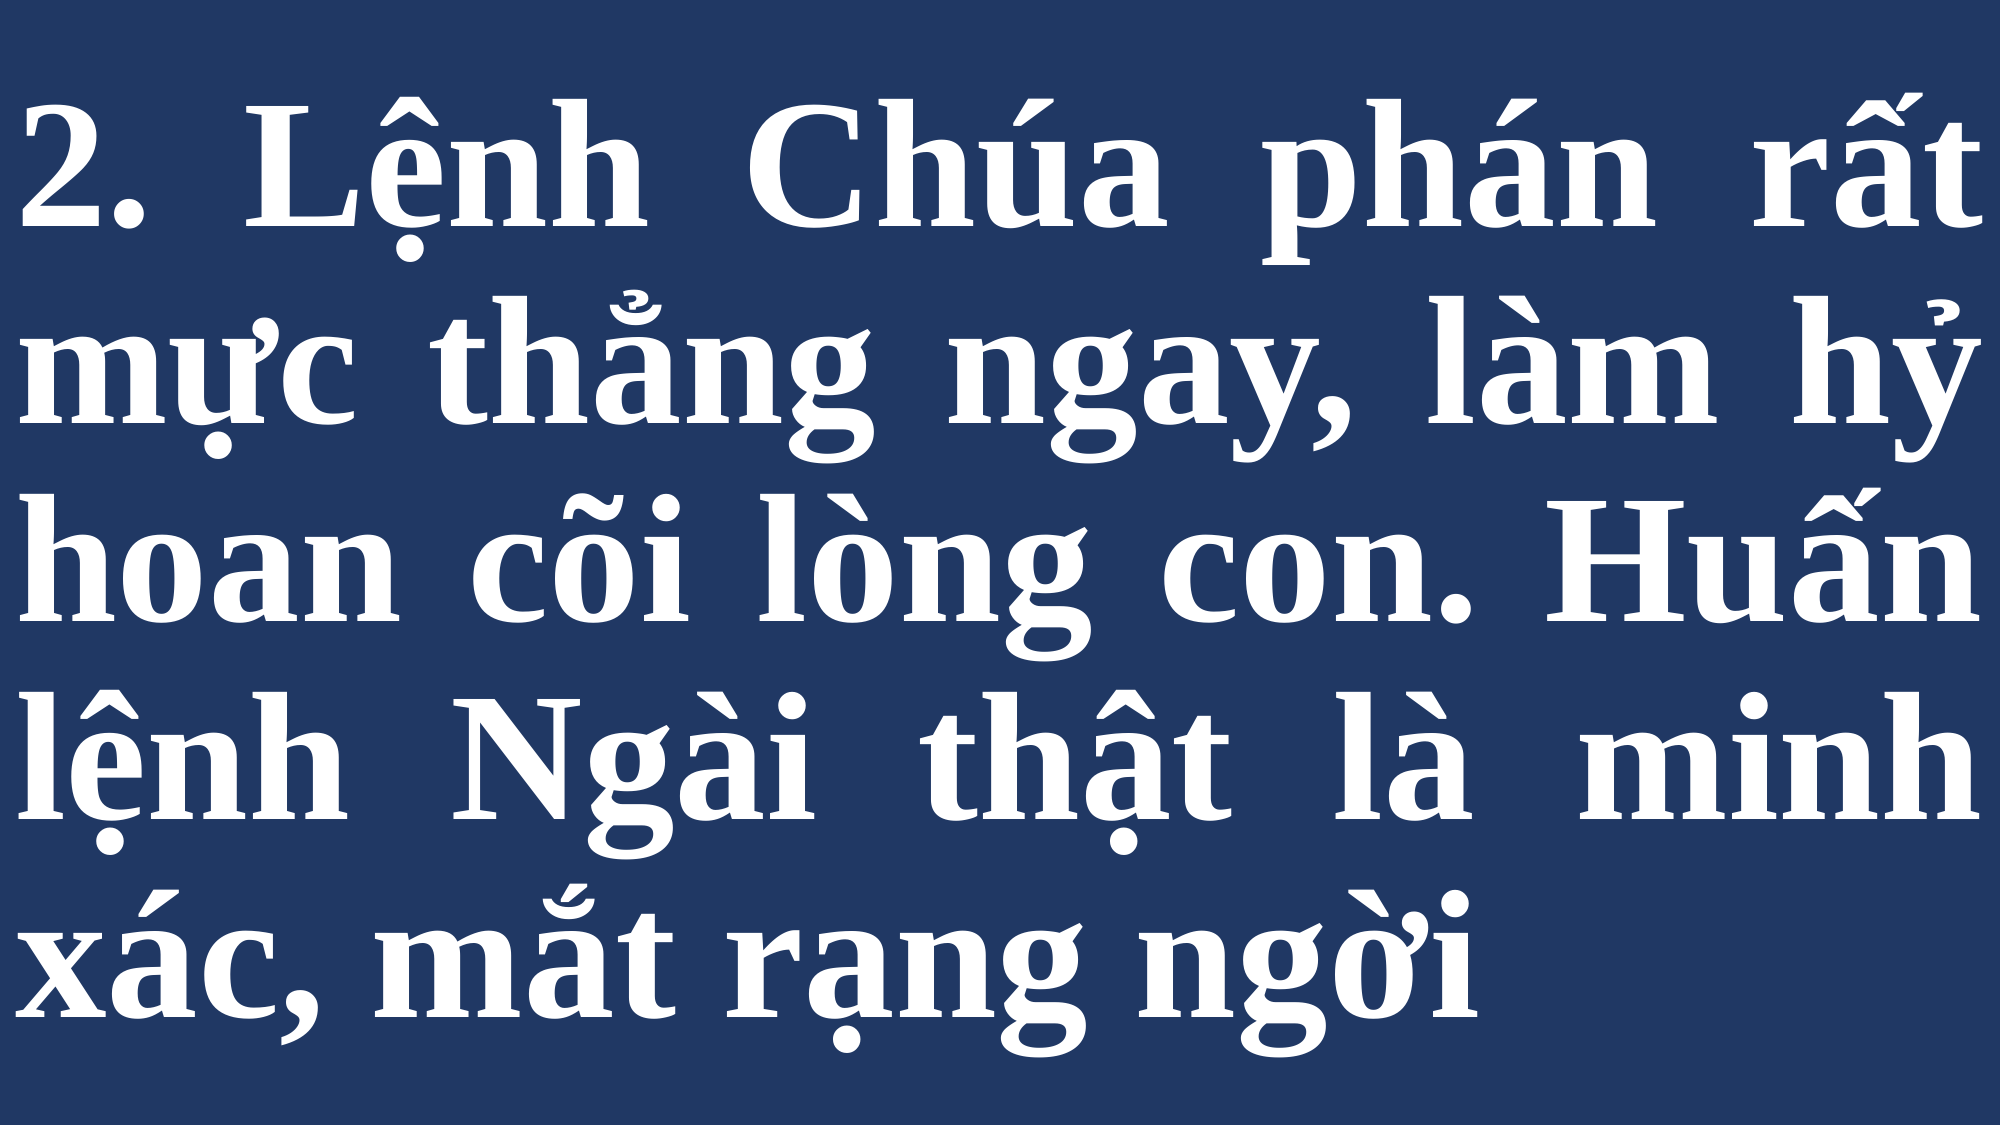

# 2. Lệnh Chúa phán rất mực thẳng ngay, làm hỷ hoan cõi lòng con. Huấn lệnh Ngài thật là minh xác, mắt rạng ngời